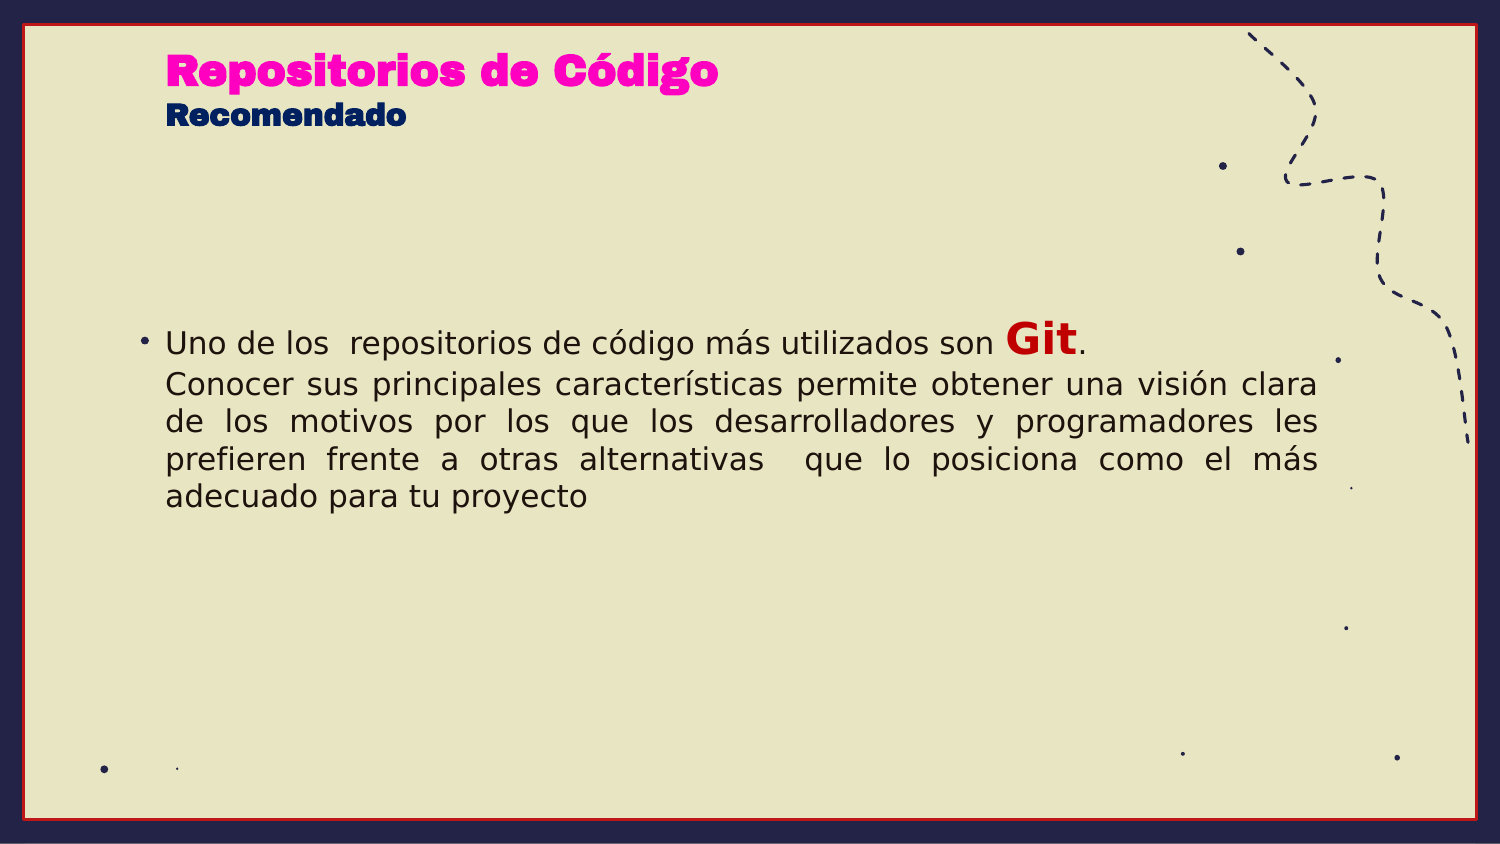

Repositorios de Código
Recomendado
Uno de los  repositorios de código más utilizados son Git.
Conocer sus principales características permite obtener una visión clara de los motivos por los que los desarrolladores y programadores les prefieren frente a otras alternativas  que lo posiciona como el más adecuado para tu proyecto